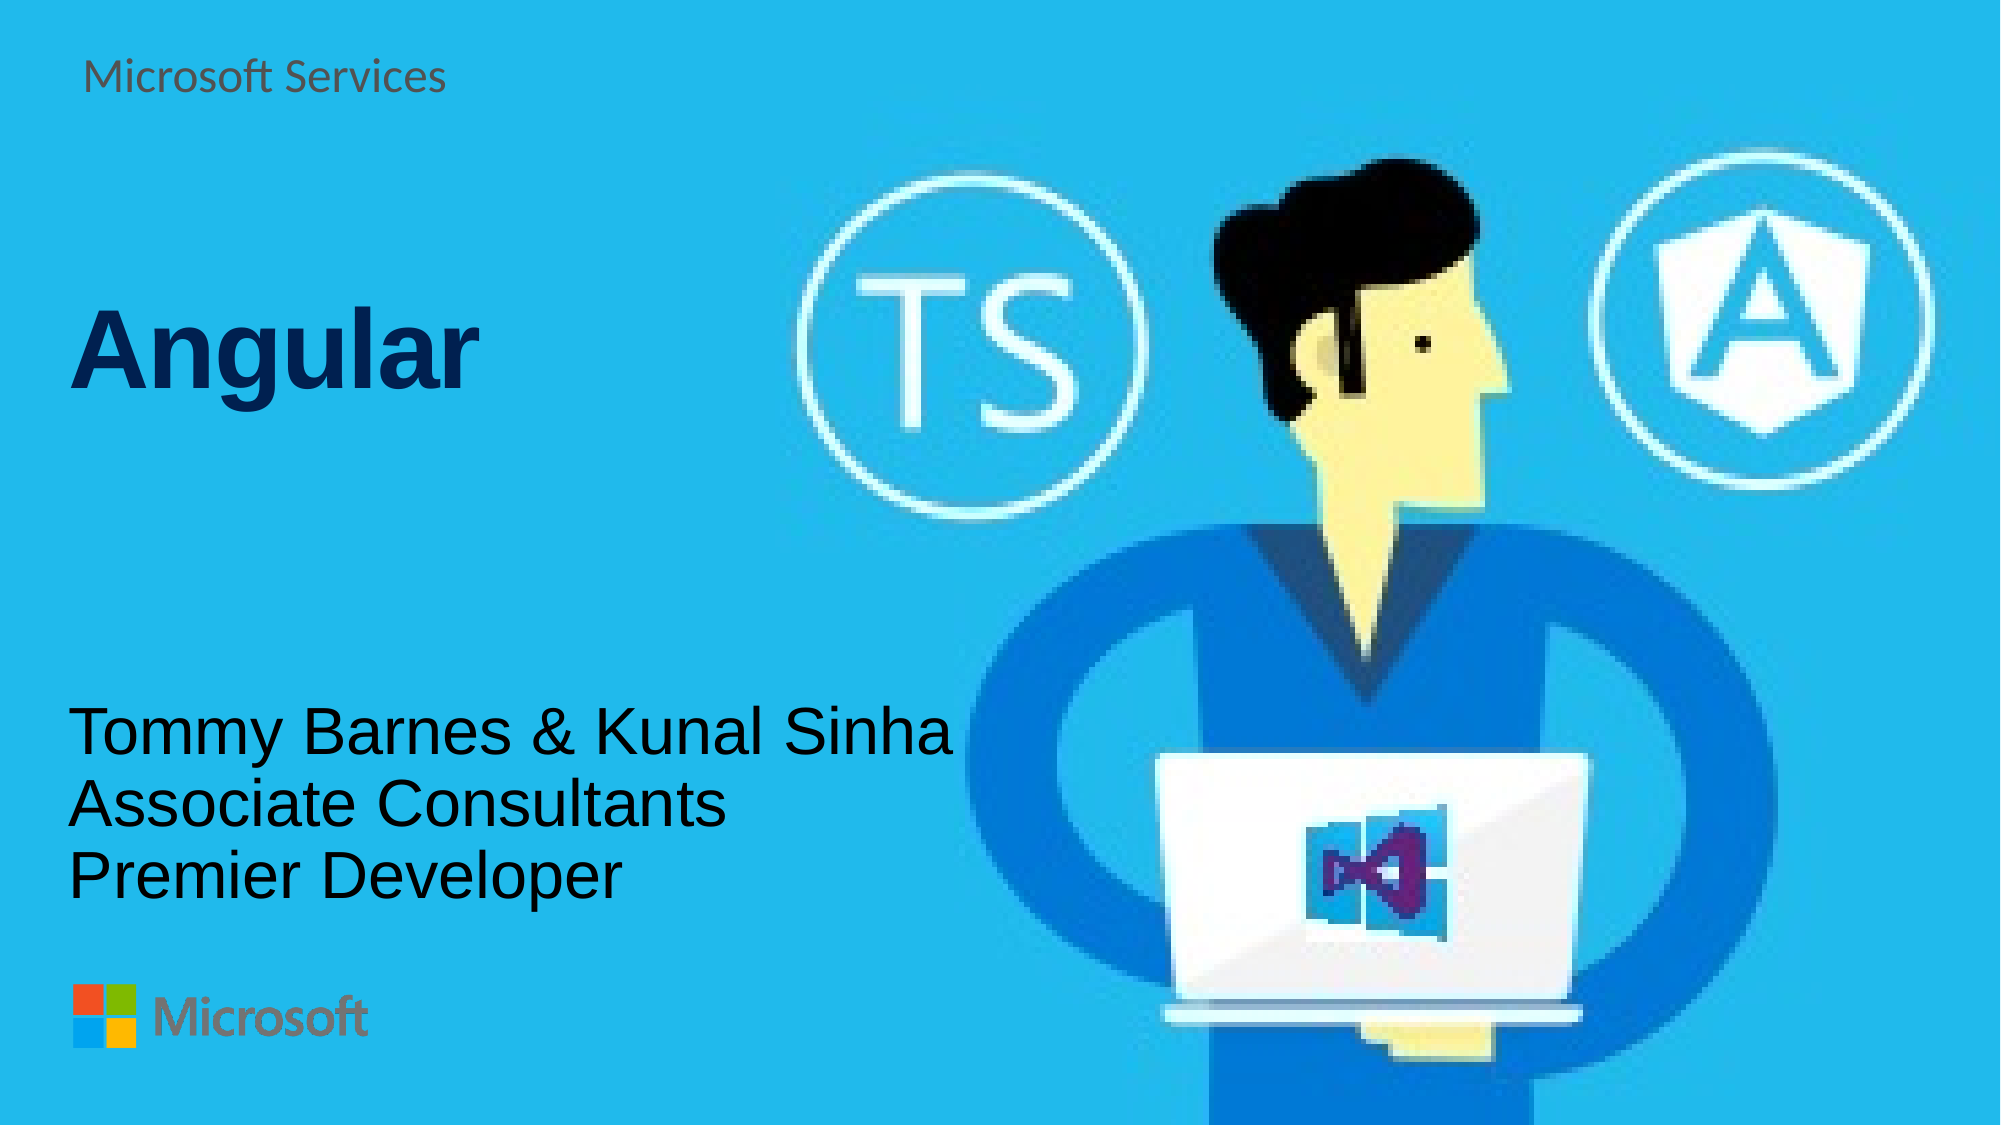

# Angular
Tommy Barnes & Kunal Sinha
Associate Consultants
Premier Developer